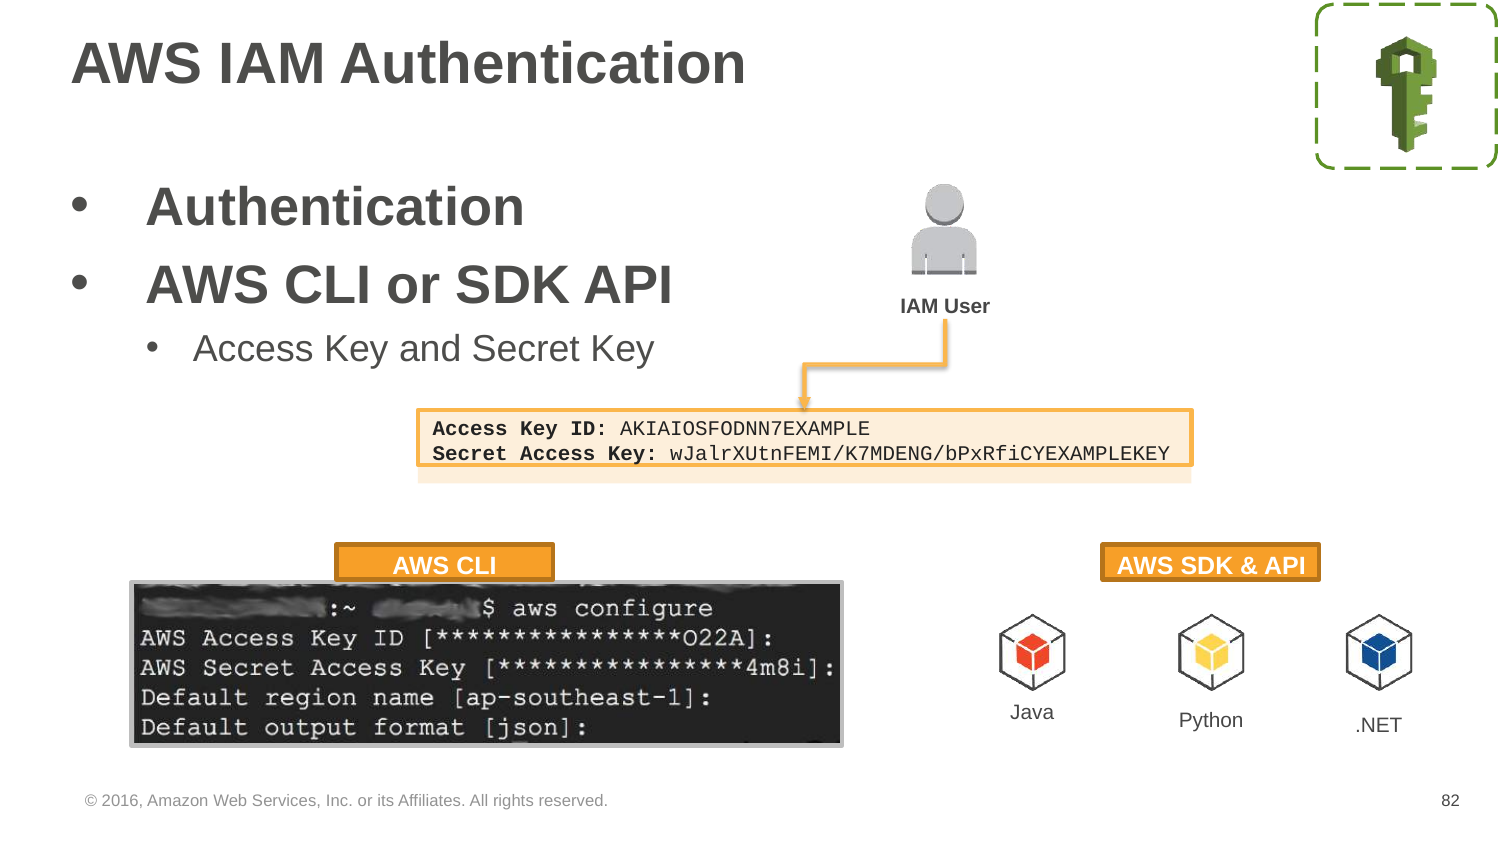

# AWS IAM Authentication
Authentication
AWS CLI or SDK API
Access Key and Secret Key

IAM User

Access Key ID: AKIAIOSFODNN7EXAMPLE
Secret Access Key: wJalrXUtnFEMI/K7MDENG/bPxRfiCYEXAMPLEKEY
AWS CLI
AWS SDK & API

Java
Python
.NET
© 2016, Amazon Web Services, Inc. or its Affiliates. All rights reserved.
82